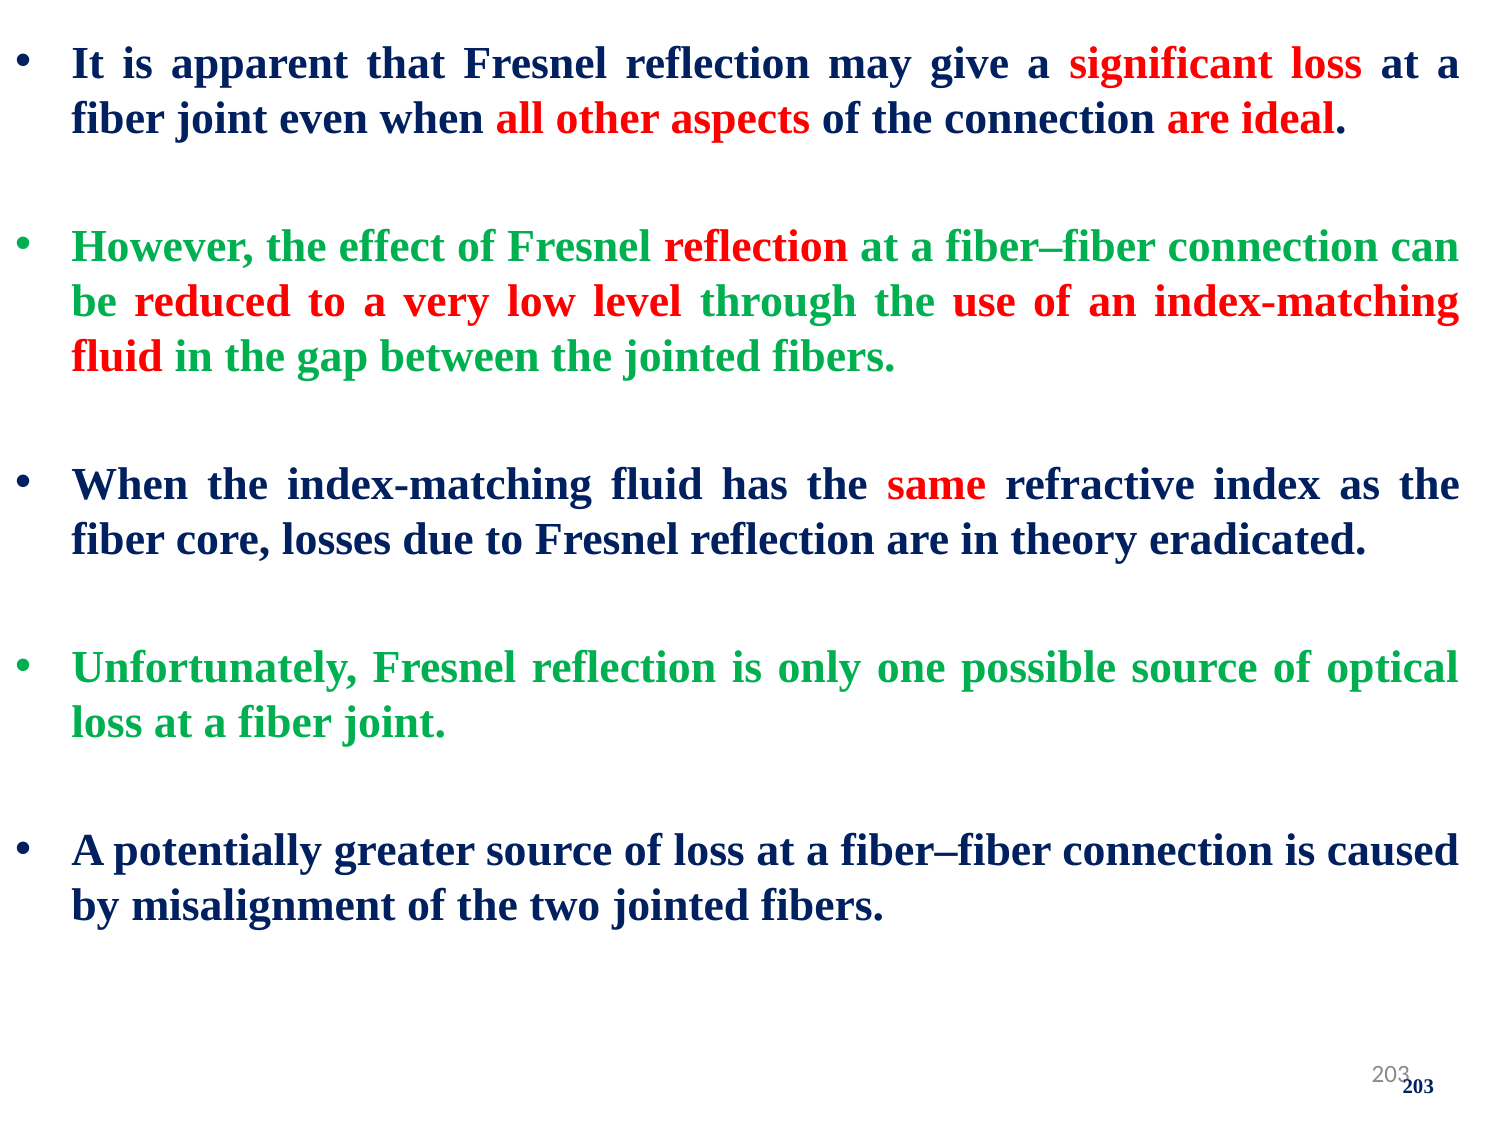

It is apparent that Fresnel reflection may give a significant loss at a fiber joint even when all other aspects of the connection are ideal.

However, the effect of Fresnel reflection at a fiber–fiber connection can be reduced to a very low level through the use of an index-matching fluid in the gap between the jointed fibers.

When the index-matching fluid has the same refractive index as the fiber core, losses due to Fresnel reflection are in theory eradicated.

Unfortunately, Fresnel reflection is only one possible source of optical loss at a fiber joint.

A potentially greater source of loss at a fiber–fiber connection is caused by misalignment of the two jointed fibers.

																					203
#
203